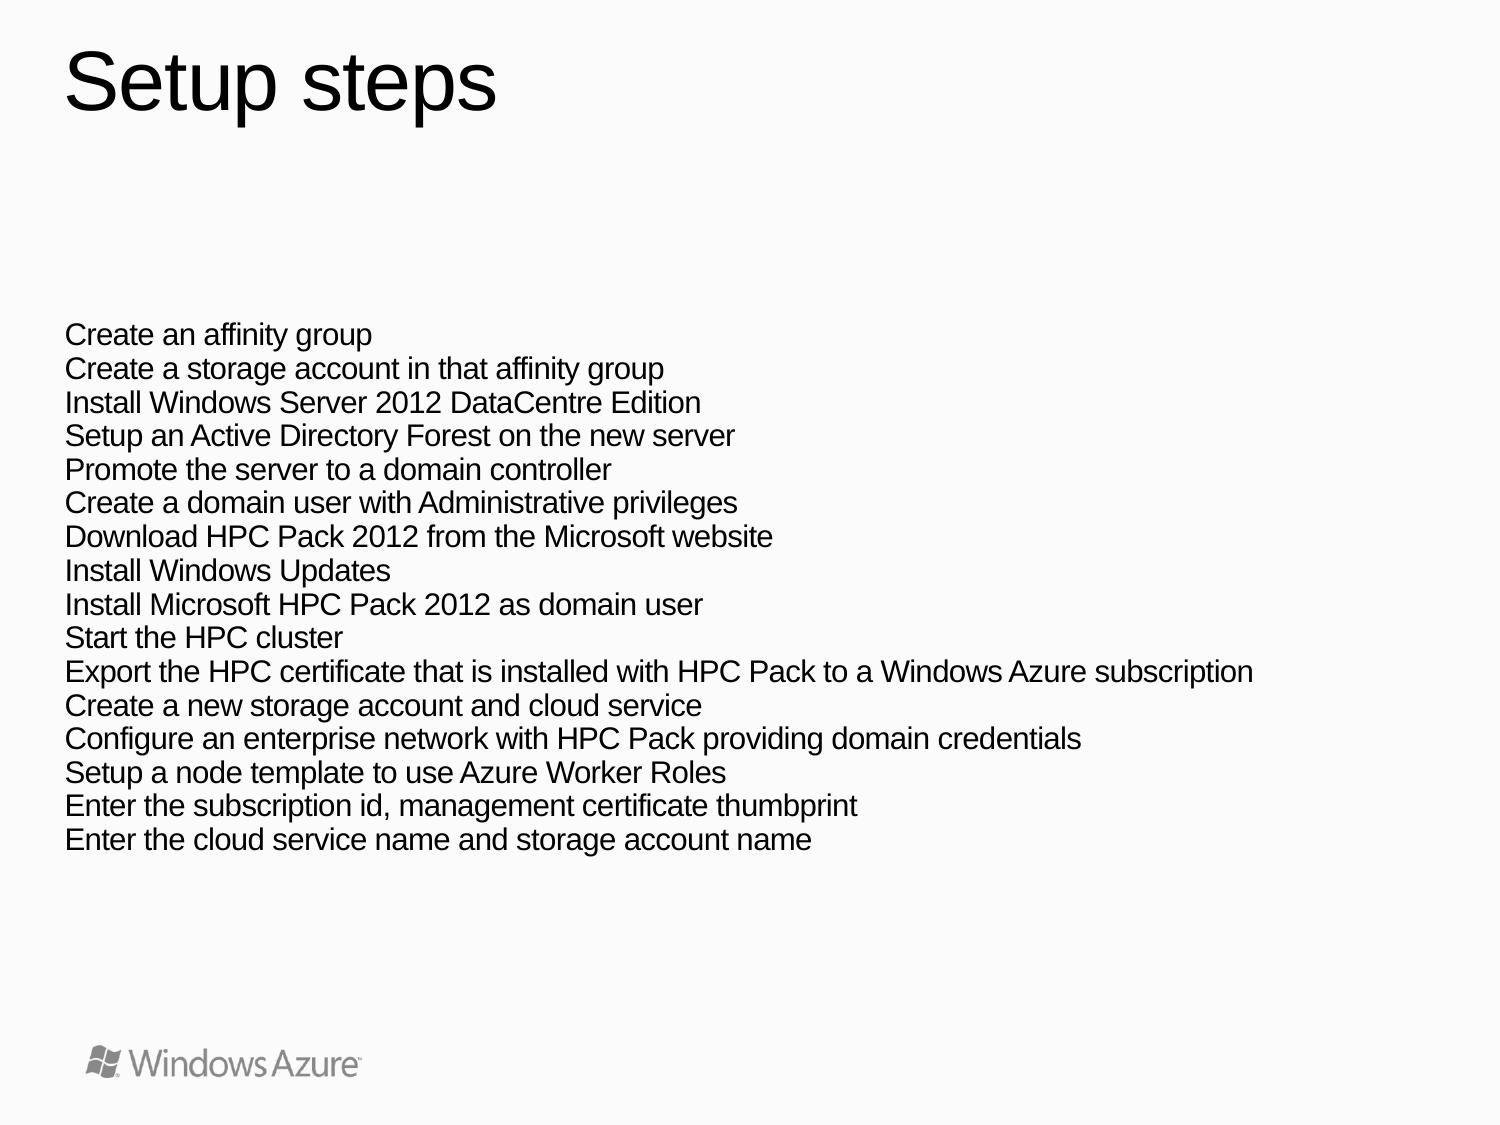

# Setup steps
Create an affinity group
Create a storage account in that affinity group
Install Windows Server 2012 DataCentre Edition
Setup an Active Directory Forest on the new server
Promote the server to a domain controller
Create a domain user with Administrative privileges
Download HPC Pack 2012 from the Microsoft website
Install Windows Updates
Install Microsoft HPC Pack 2012 as domain user
Start the HPC cluster
Export the HPC certificate that is installed with HPC Pack to a Windows Azure subscription
Create a new storage account and cloud service
Configure an enterprise network with HPC Pack providing domain credentials
Setup a node template to use Azure Worker Roles
Enter the subscription id, management certificate thumbprint
Enter the cloud service name and storage account name